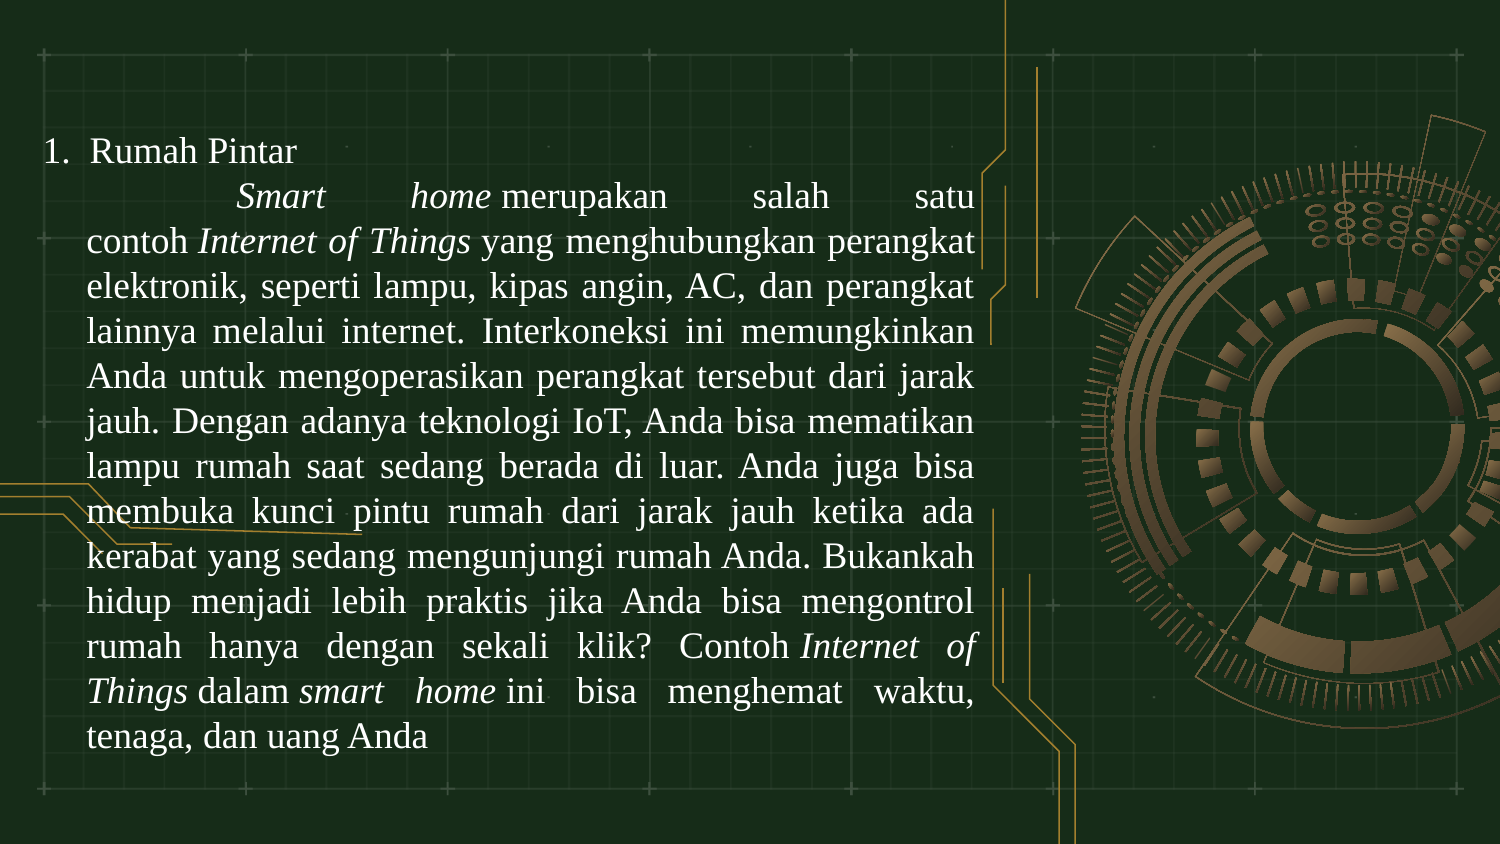

1.  Rumah Pintar
		Smart home merupakan salah satu contoh Internet of Things yang menghubungkan perangkat elektronik, seperti lampu, kipas angin, AC, dan perangkat lainnya melalui internet. Interkoneksi ini memungkinkan Anda untuk mengoperasikan perangkat tersebut dari jarak jauh. Dengan adanya teknologi IoT, Anda bisa mematikan lampu rumah saat sedang berada di luar. Anda juga bisa membuka kunci pintu rumah dari jarak jauh ketika ada kerabat yang sedang mengunjungi rumah Anda. Bukankah hidup menjadi lebih praktis jika Anda bisa mengontrol rumah hanya dengan sekali klik? Contoh Internet of Things dalam smart home ini bisa menghemat waktu, tenaga, dan uang Anda